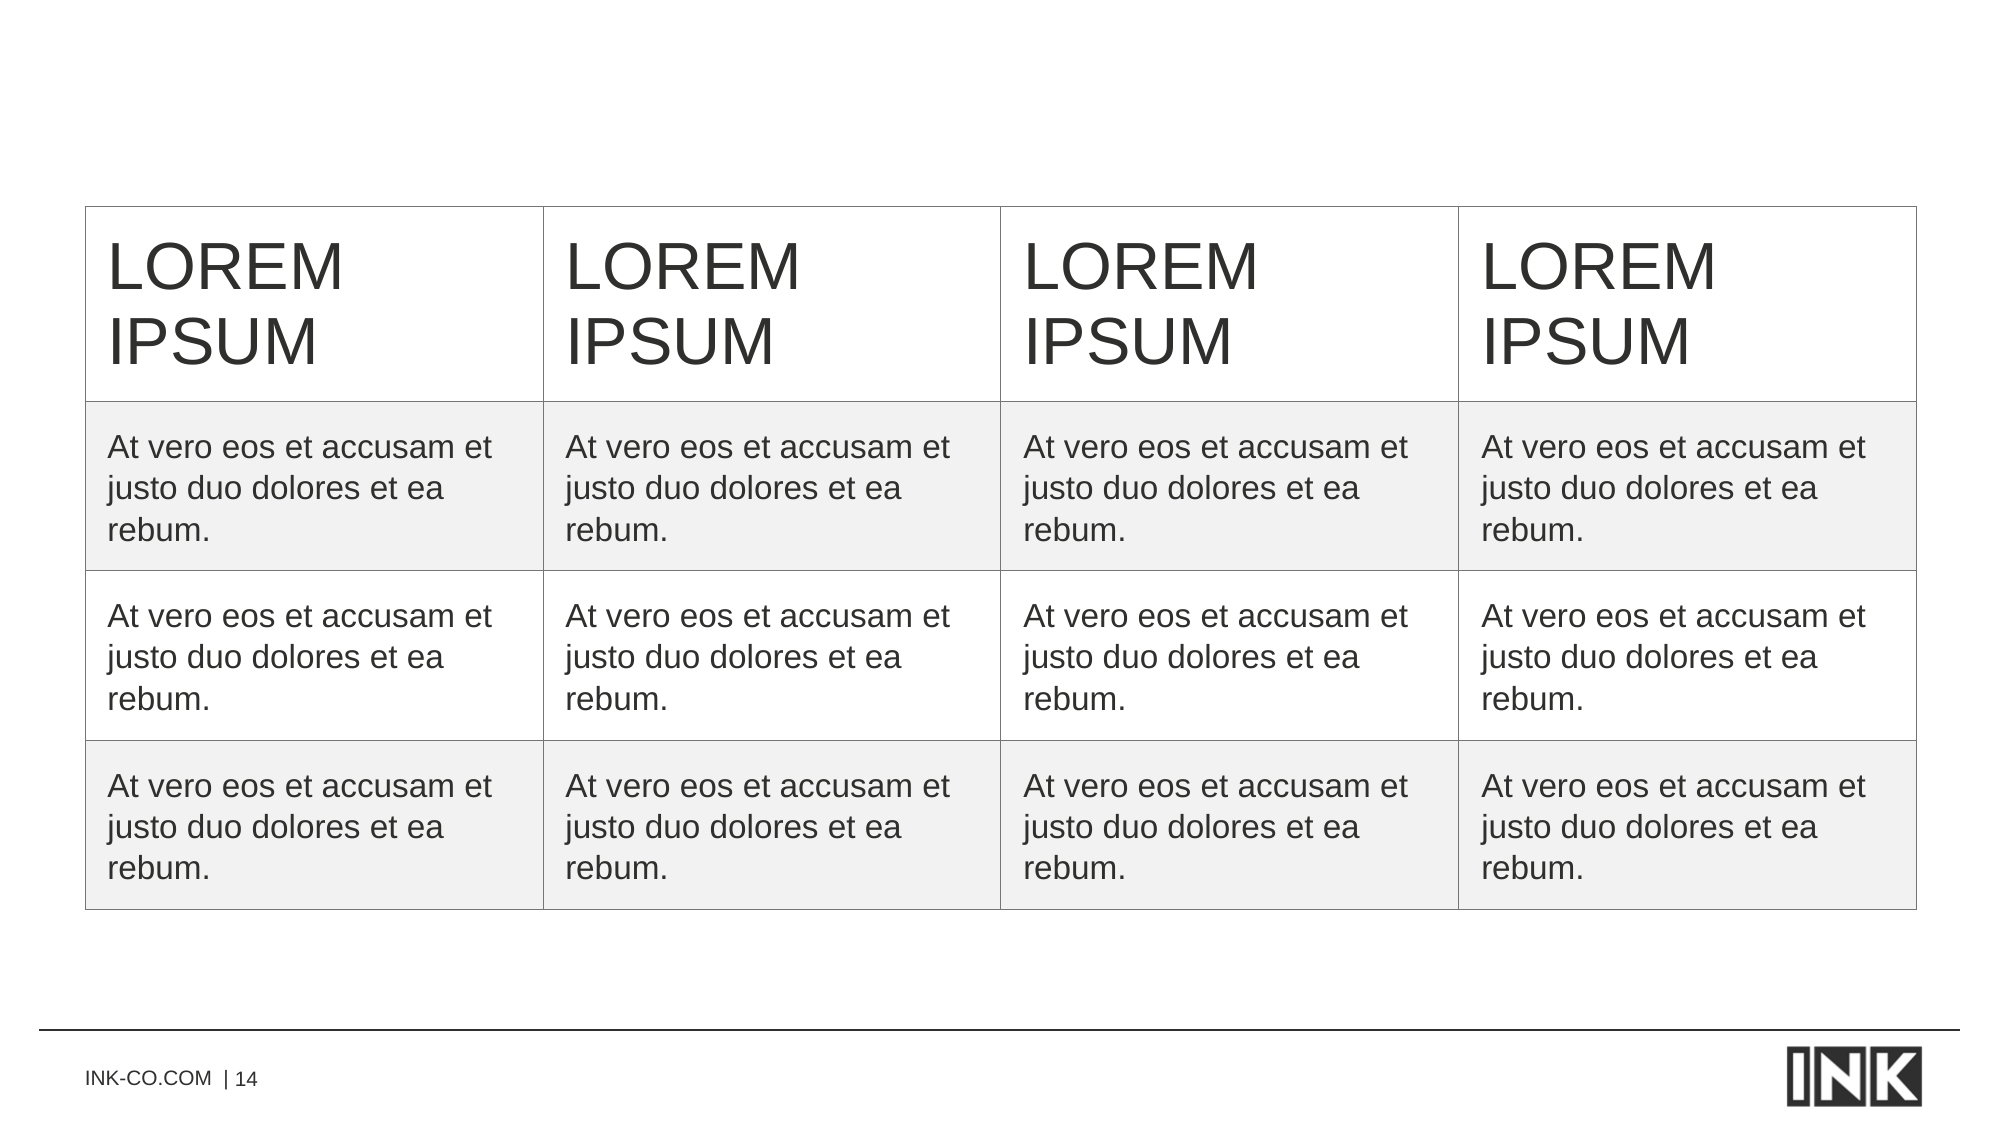

| LOREM IPSUM | LOREM IPSUM | LOREM IPSUM | LOREM IPSUM |
| --- | --- | --- | --- |
| At vero eos et accusam et justo duo dolores et ea rebum. | At vero eos et accusam et justo duo dolores et ea rebum. | At vero eos et accusam et justo duo dolores et ea rebum. | At vero eos et accusam et justo duo dolores et ea rebum. |
| At vero eos et accusam et justo duo dolores et ea rebum. | At vero eos et accusam et justo duo dolores et ea rebum. | At vero eos et accusam et justo duo dolores et ea rebum. | At vero eos et accusam et justo duo dolores et ea rebum. |
| At vero eos et accusam et justo duo dolores et ea rebum. | At vero eos et accusam et justo duo dolores et ea rebum. | At vero eos et accusam et justo duo dolores et ea rebum. | At vero eos et accusam et justo duo dolores et ea rebum. |
INK-CO.COM  |
14